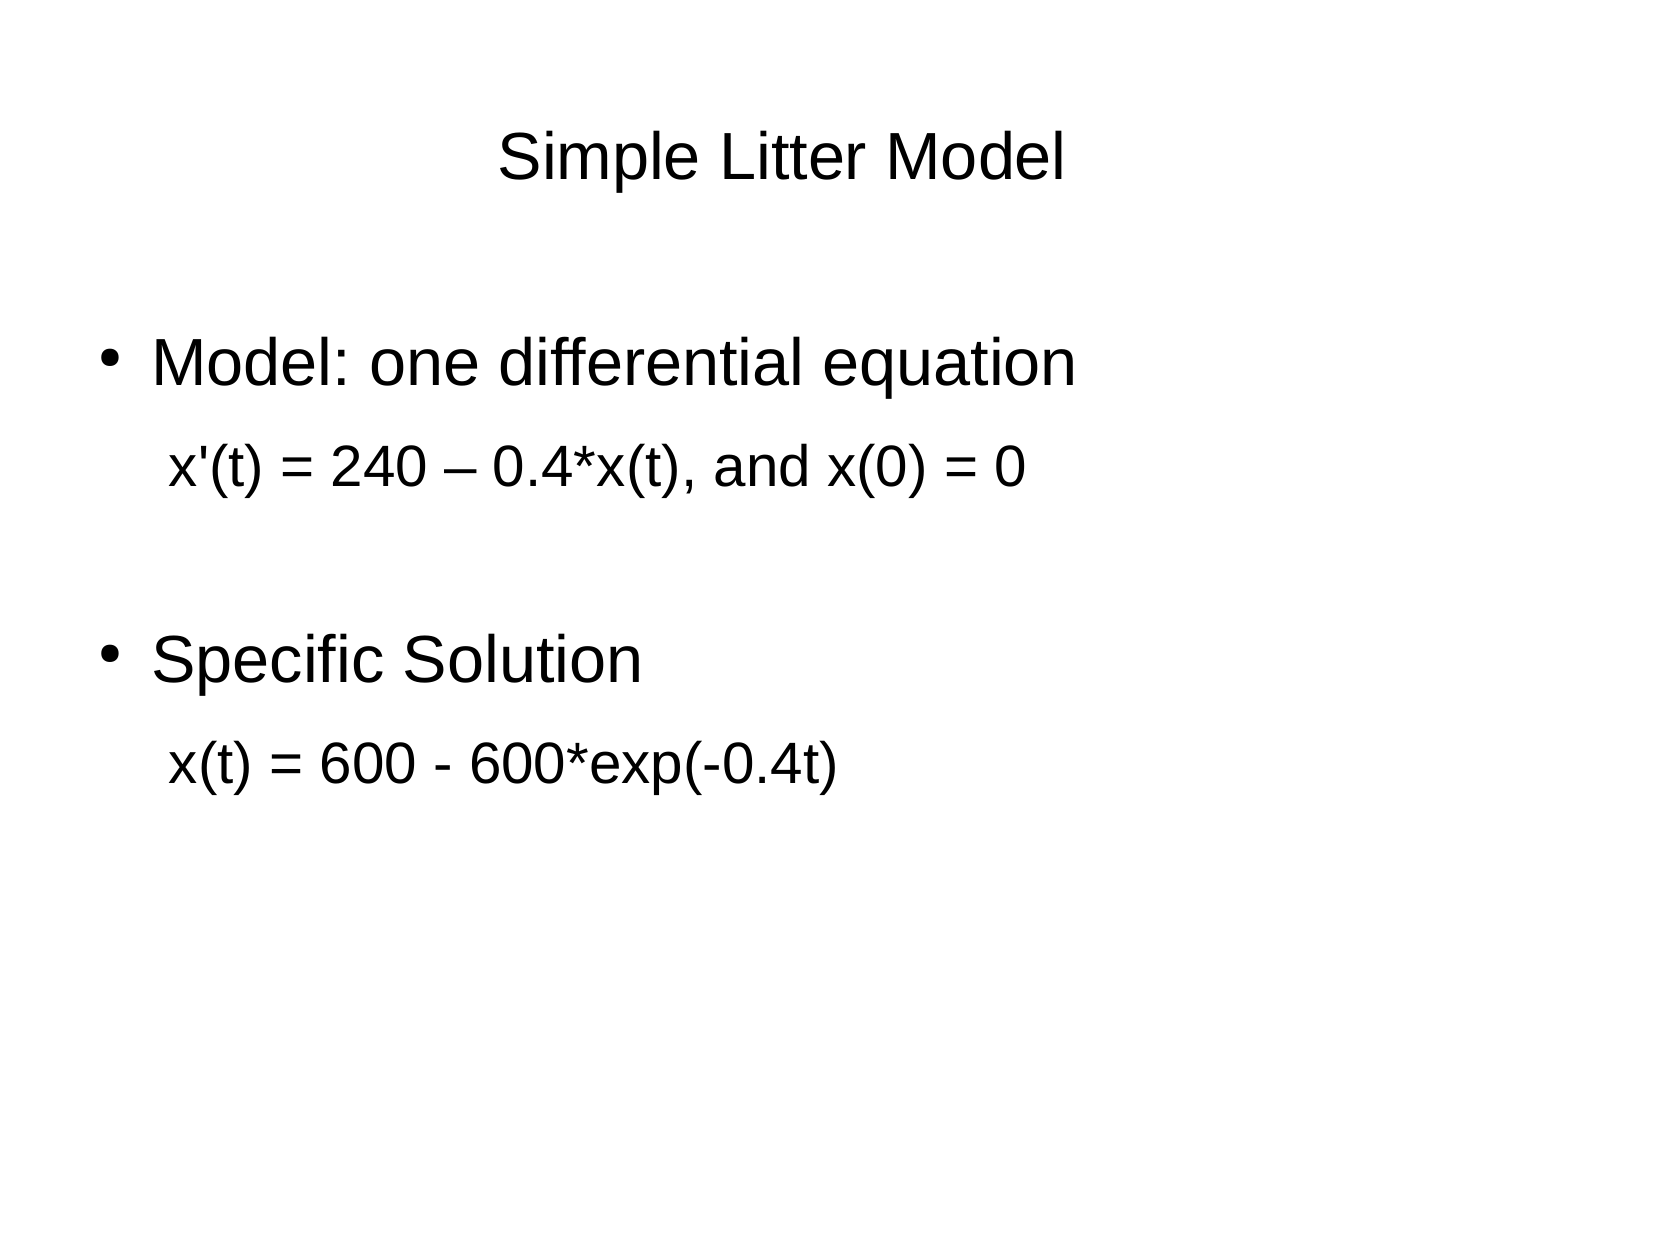

Simple Litter Model
Model: one differential equation
x'(t) = 240 – 0.4*x(t), and x(0) = 0

Specific Solution
x(t) = 600 - 600*exp(-0.4t)